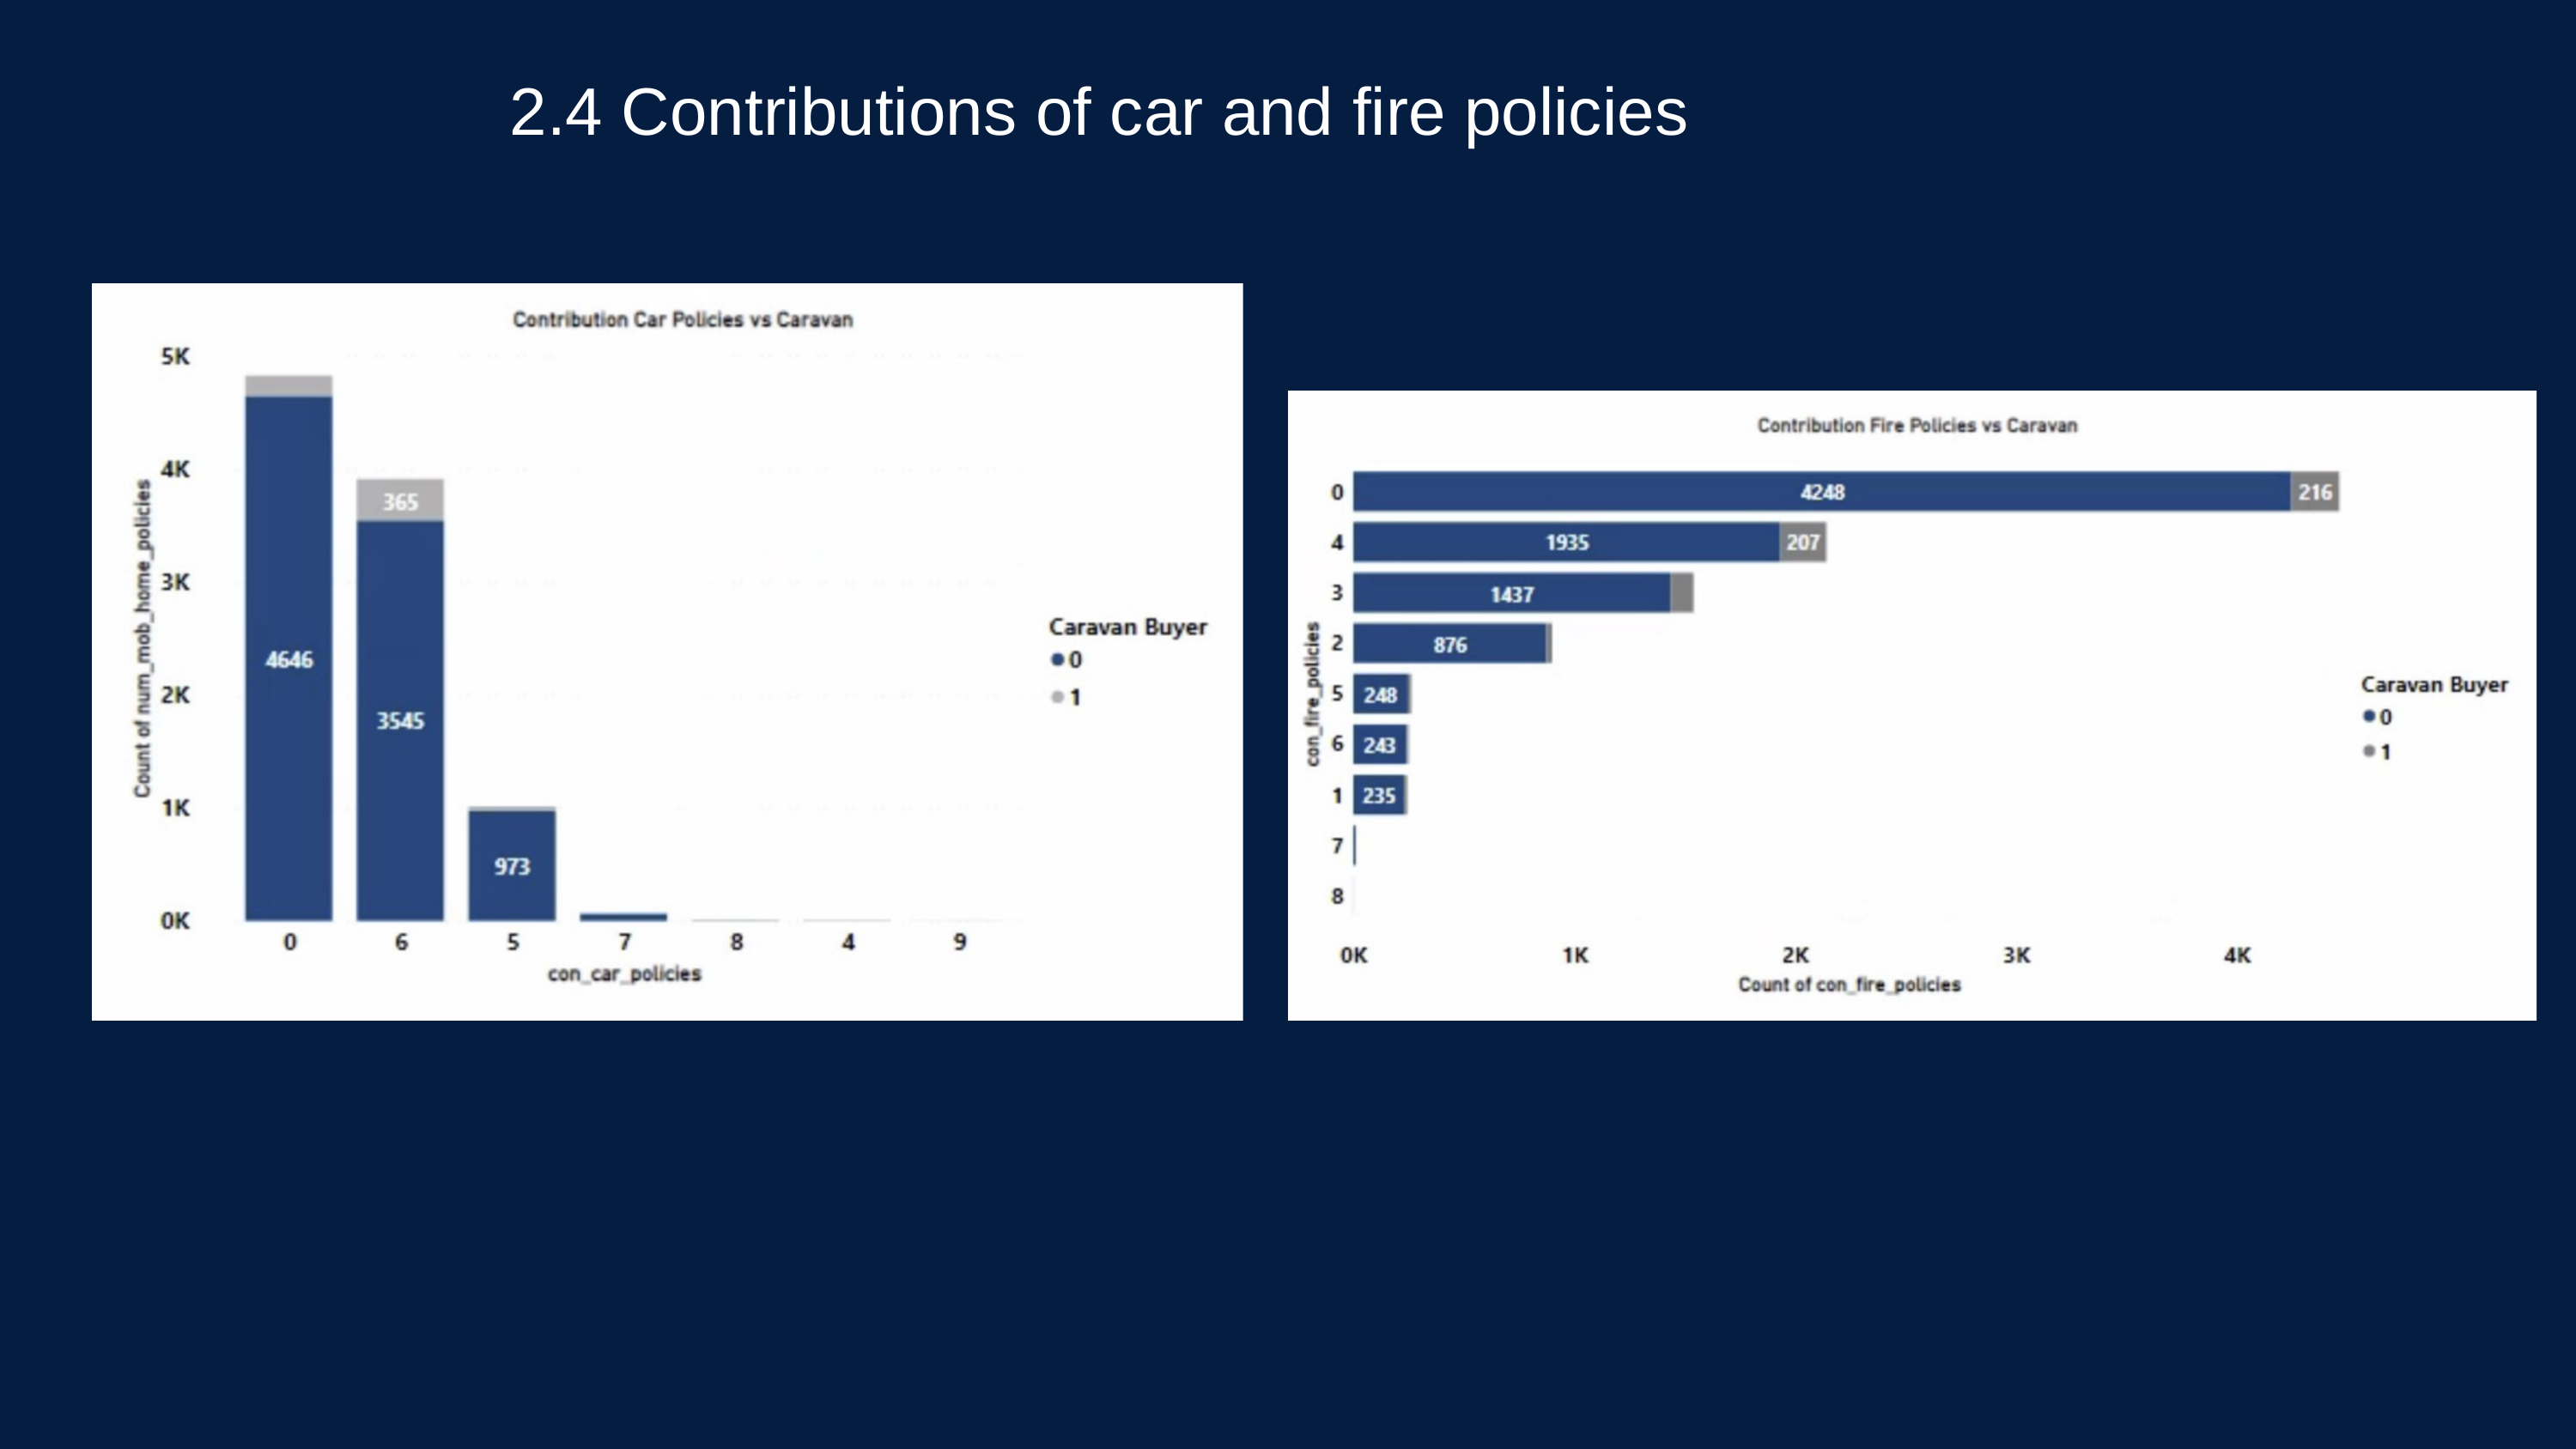

2.4 Contributions of car and fire policies